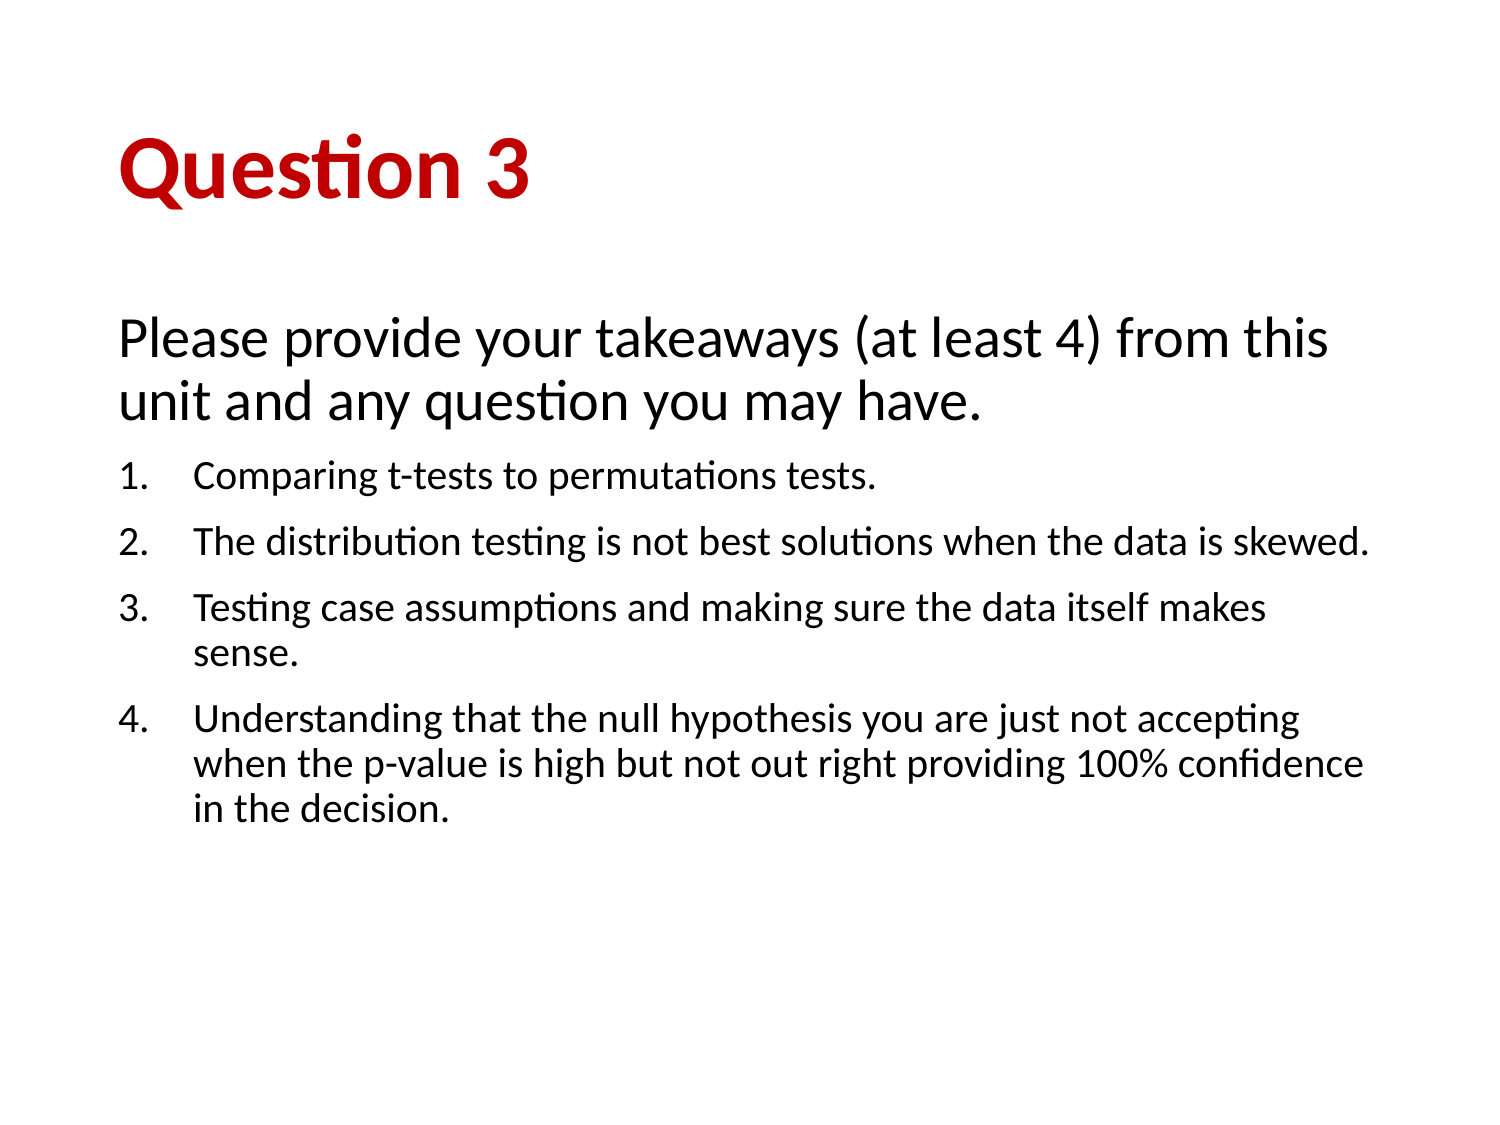

# Question 3
Please provide your takeaways (at least 4) from this unit and any question you may have.
Comparing t-tests to permutations tests.
The distribution testing is not best solutions when the data is skewed.
Testing case assumptions and making sure the data itself makes sense.
Understanding that the null hypothesis you are just not accepting when the p-value is high but not out right providing 100% confidence in the decision.